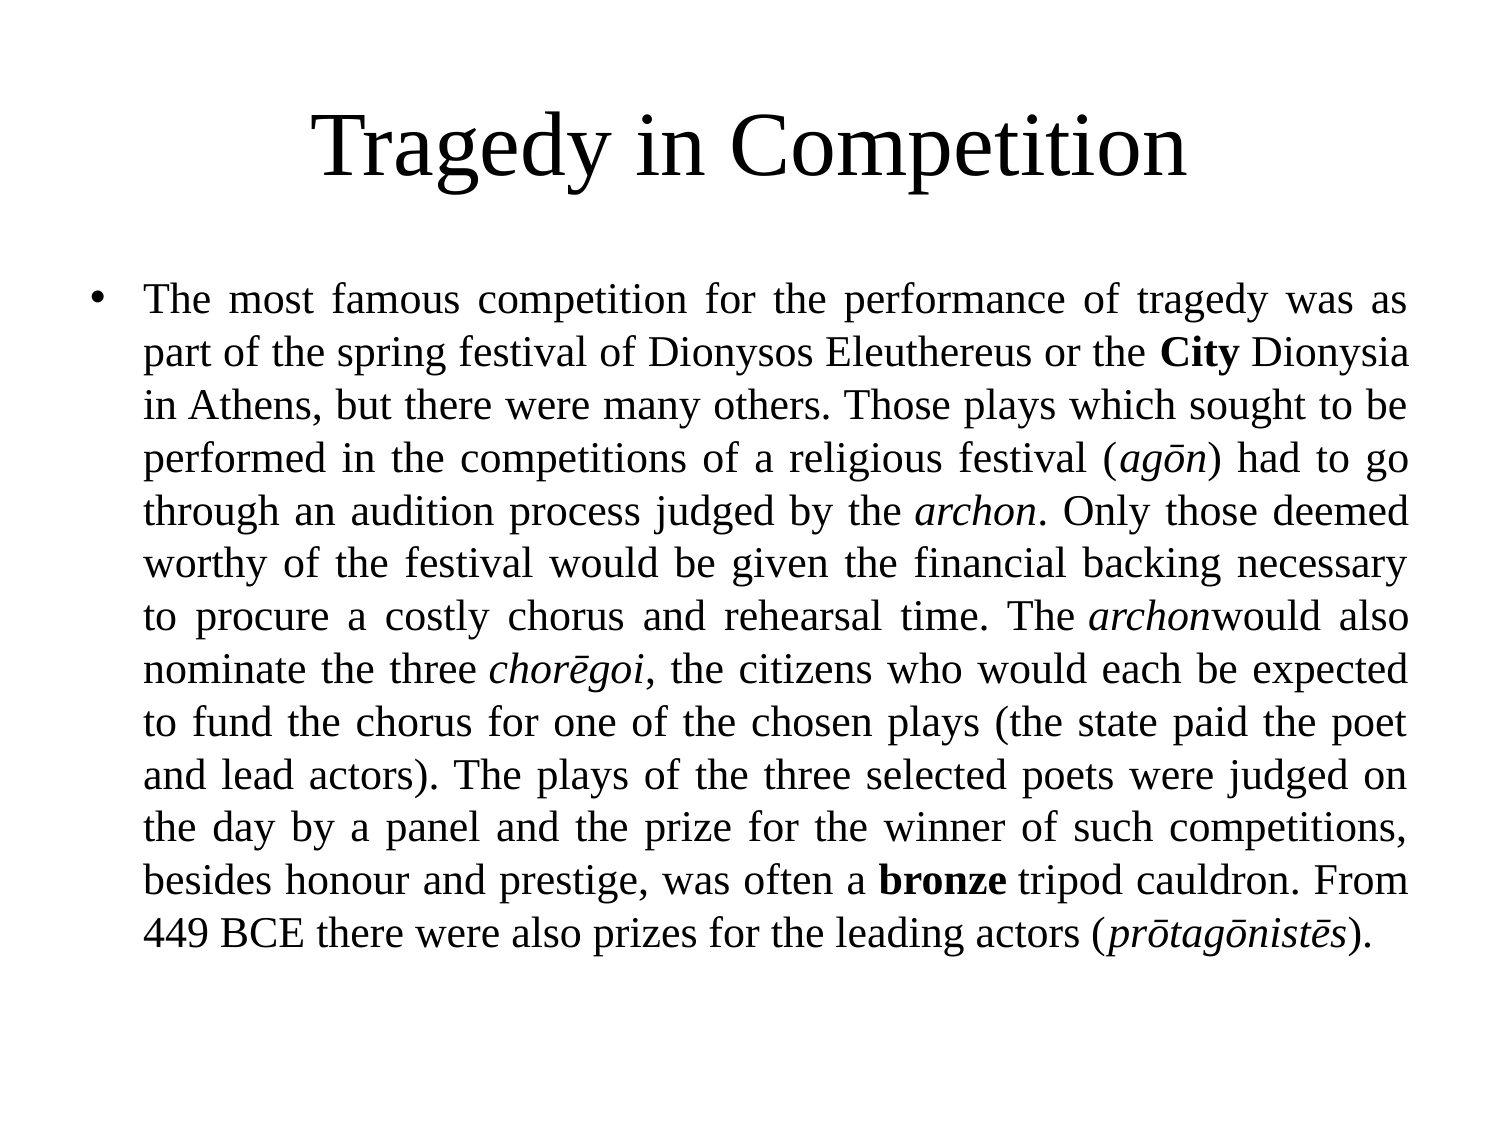

# Tragedy in Competition
The most famous competition for the performance of tragedy was as part of the spring festival of Dionysos Eleuthereus or the City Dionysia in Athens, but there were many others. Those plays which sought to be performed in the competitions of a religious festival (agōn) had to go through an audition process judged by the archon. Only those deemed worthy of the festival would be given the financial backing necessary to procure a costly chorus and rehearsal time. The archonwould also nominate the three chorēgoi, the citizens who would each be expected to fund the chorus for one of the chosen plays (the state paid the poet and lead actors). The plays of the three selected poets were judged on the day by a panel and the prize for the winner of such competitions, besides honour and prestige, was often a bronze tripod cauldron. From 449 BCE there were also prizes for the leading actors (prōtagōnistēs).